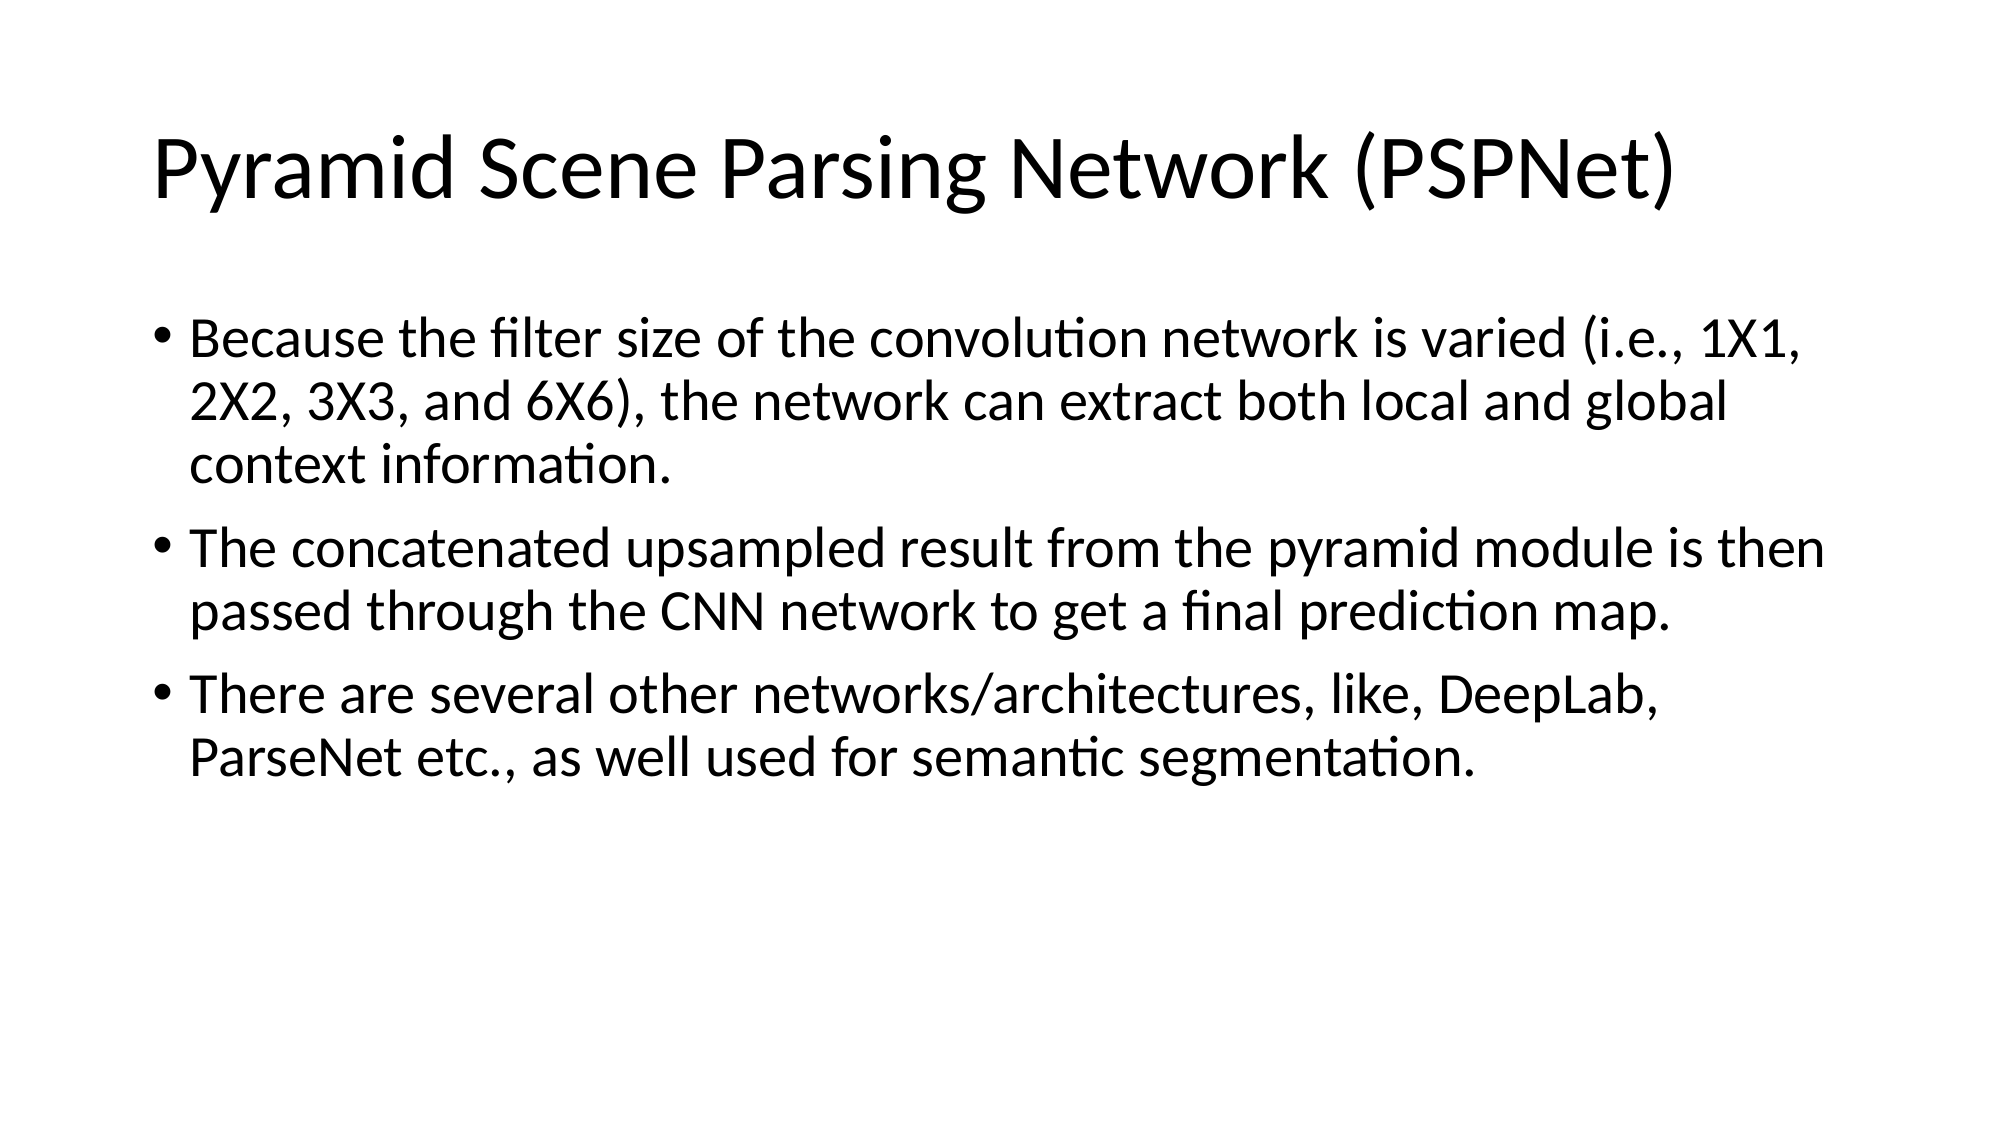

# Pyramid Scene Parsing Network (PSPNet)
Because the filter size of the convolution network is varied (i.e., 1X1, 2X2, 3X3, and 6X6), the network can extract both local and global context information.
The concatenated upsampled result from the pyramid module is then passed through the CNN network to get a final prediction map.
There are several other networks/architectures, like, DeepLab, ParseNet etc., as well used for semantic segmentation.